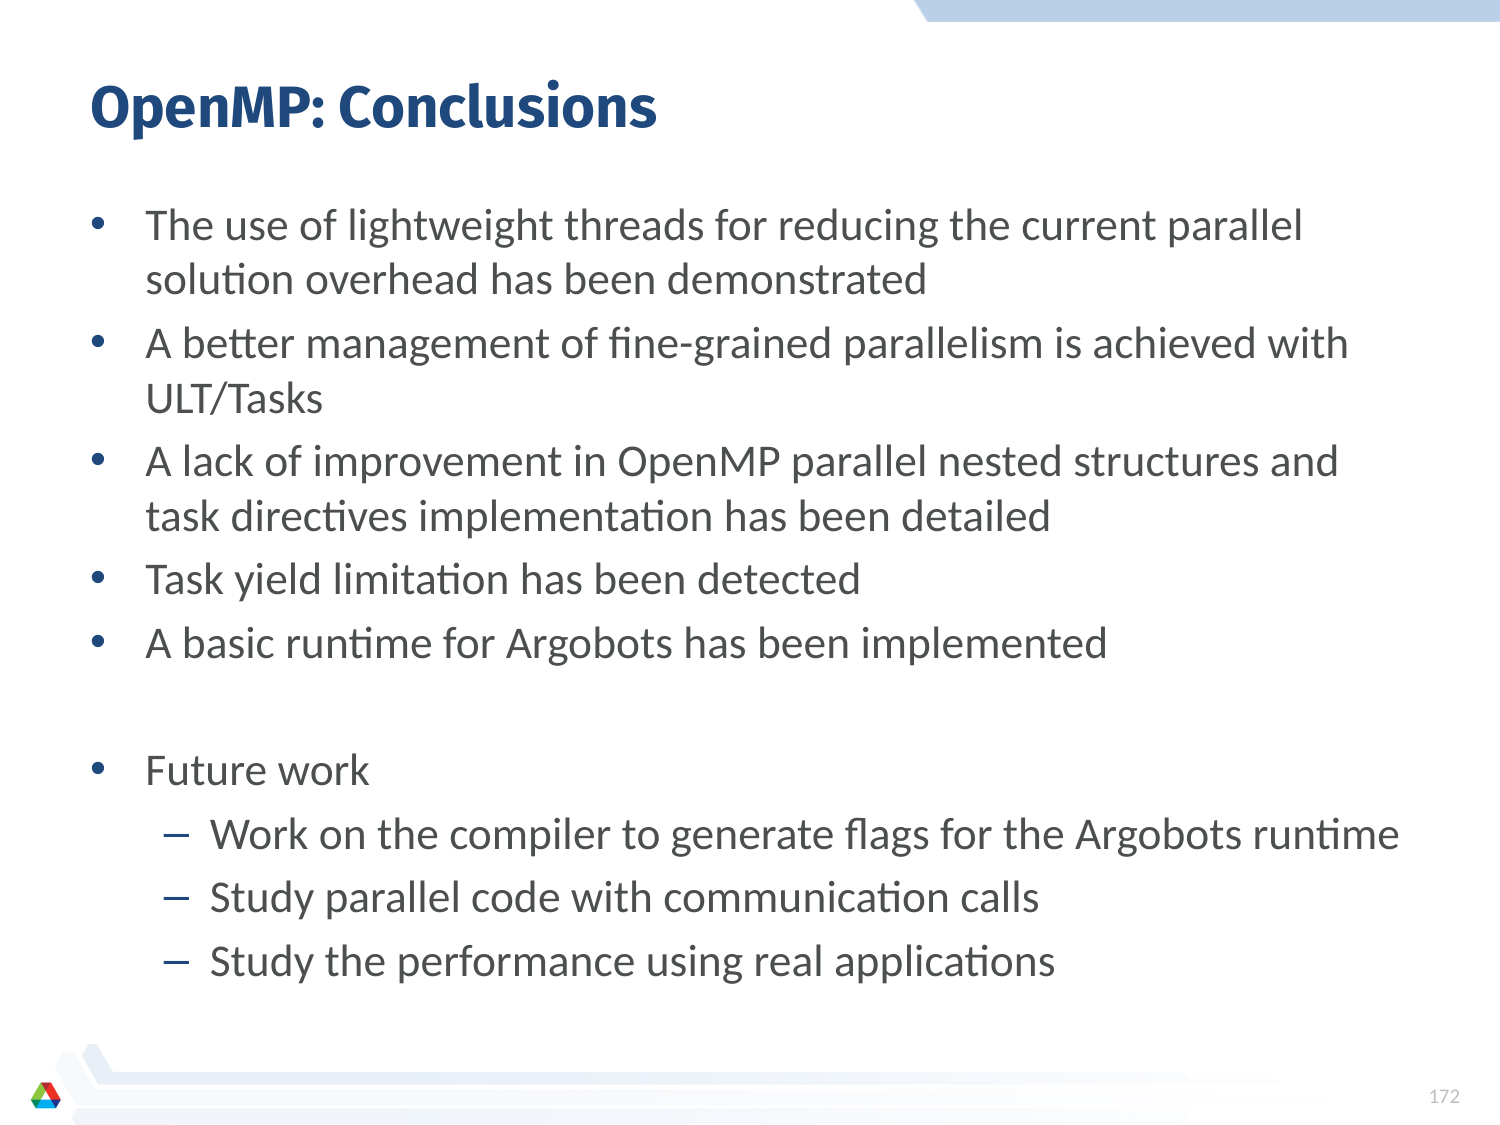

# OpenMP: Conclusions
The use of lightweight threads for reducing the current parallel solution overhead has been demonstrated
A better management of fine-grained parallelism is achieved with ULT/Tasks
A lack of improvement in OpenMP parallel nested structures and task directives implementation has been detailed
Task yield limitation has been detected
A basic runtime for Argobots has been implemented

Future work
Work on the compiler to generate flags for the Argobots runtime
Study parallel code with communication calls
Study the performance using real applications
172